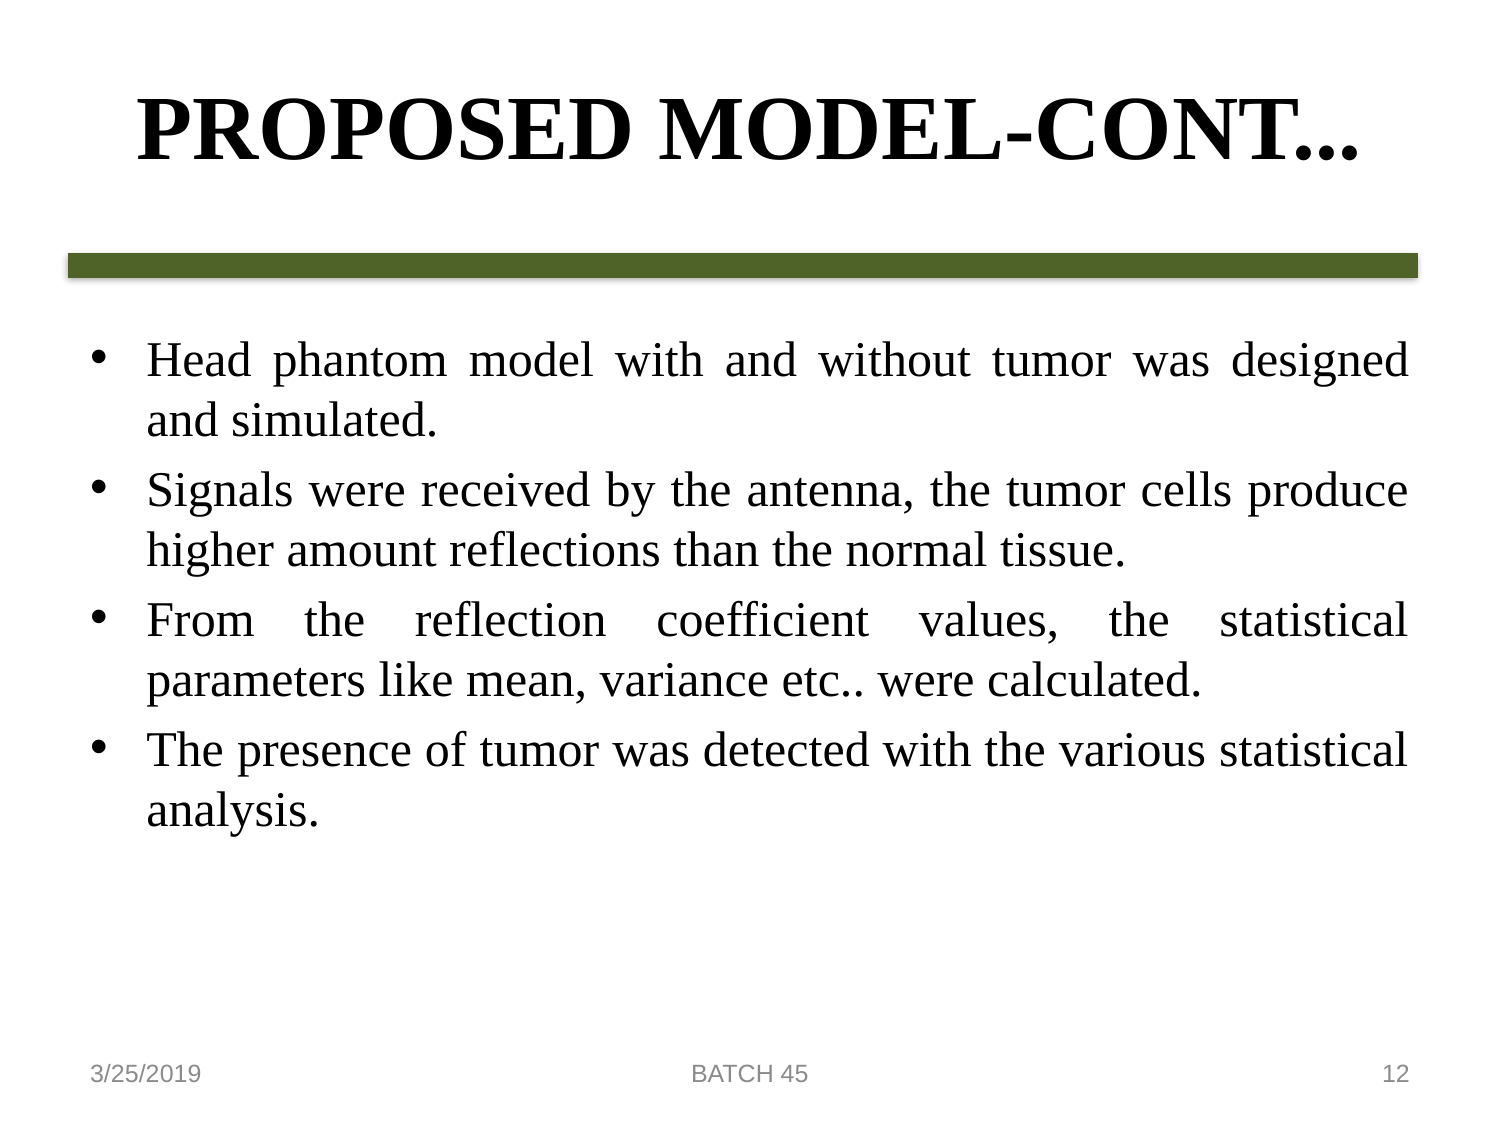

# PROPOSED MODEL-CONT...

Head phantom model with and without tumor was designed and simulated.
Signals were received by the antenna, the tumor cells produce higher amount reflections than the normal tissue.
From the reflection coefficient values, the statistical parameters like mean, variance etc.. were calculated.
The presence of tumor was detected with the various statistical analysis.
3/25/2019
BATCH 45
12